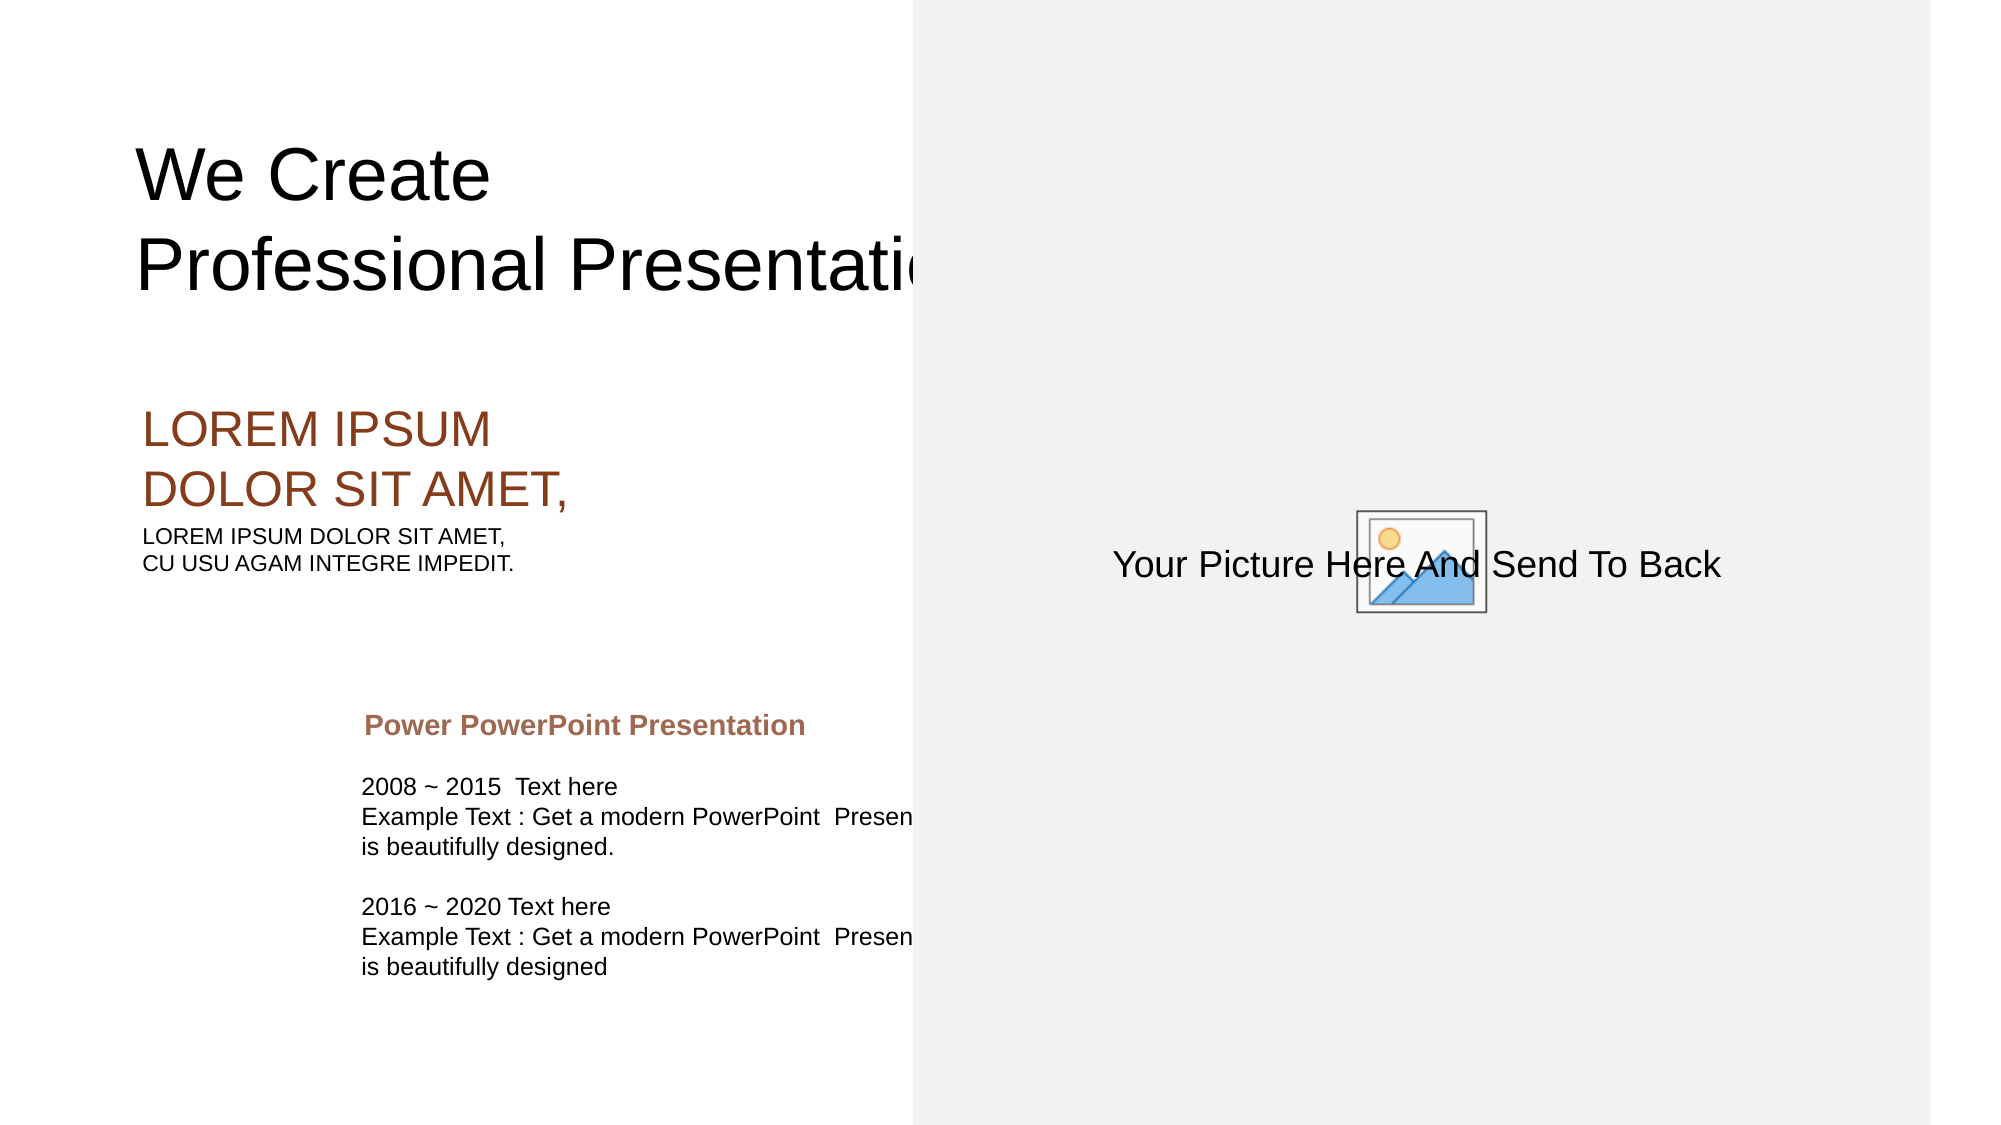

We Create
Professional Presentation
LOREM IPSUM
DOLOR SIT AMET,
LOREM IPSUM DOLOR SIT AMET,
CU USU AGAM INTEGRE IMPEDIT.
Power PowerPoint Presentation
2008 ~ 2015  Text here
Example Text : Get a modern PowerPoint  Presentation that is beautifully designed.

2016 ~ 2020 Text here
Example Text : Get a modern PowerPoint  Presentation that is beautifully designed